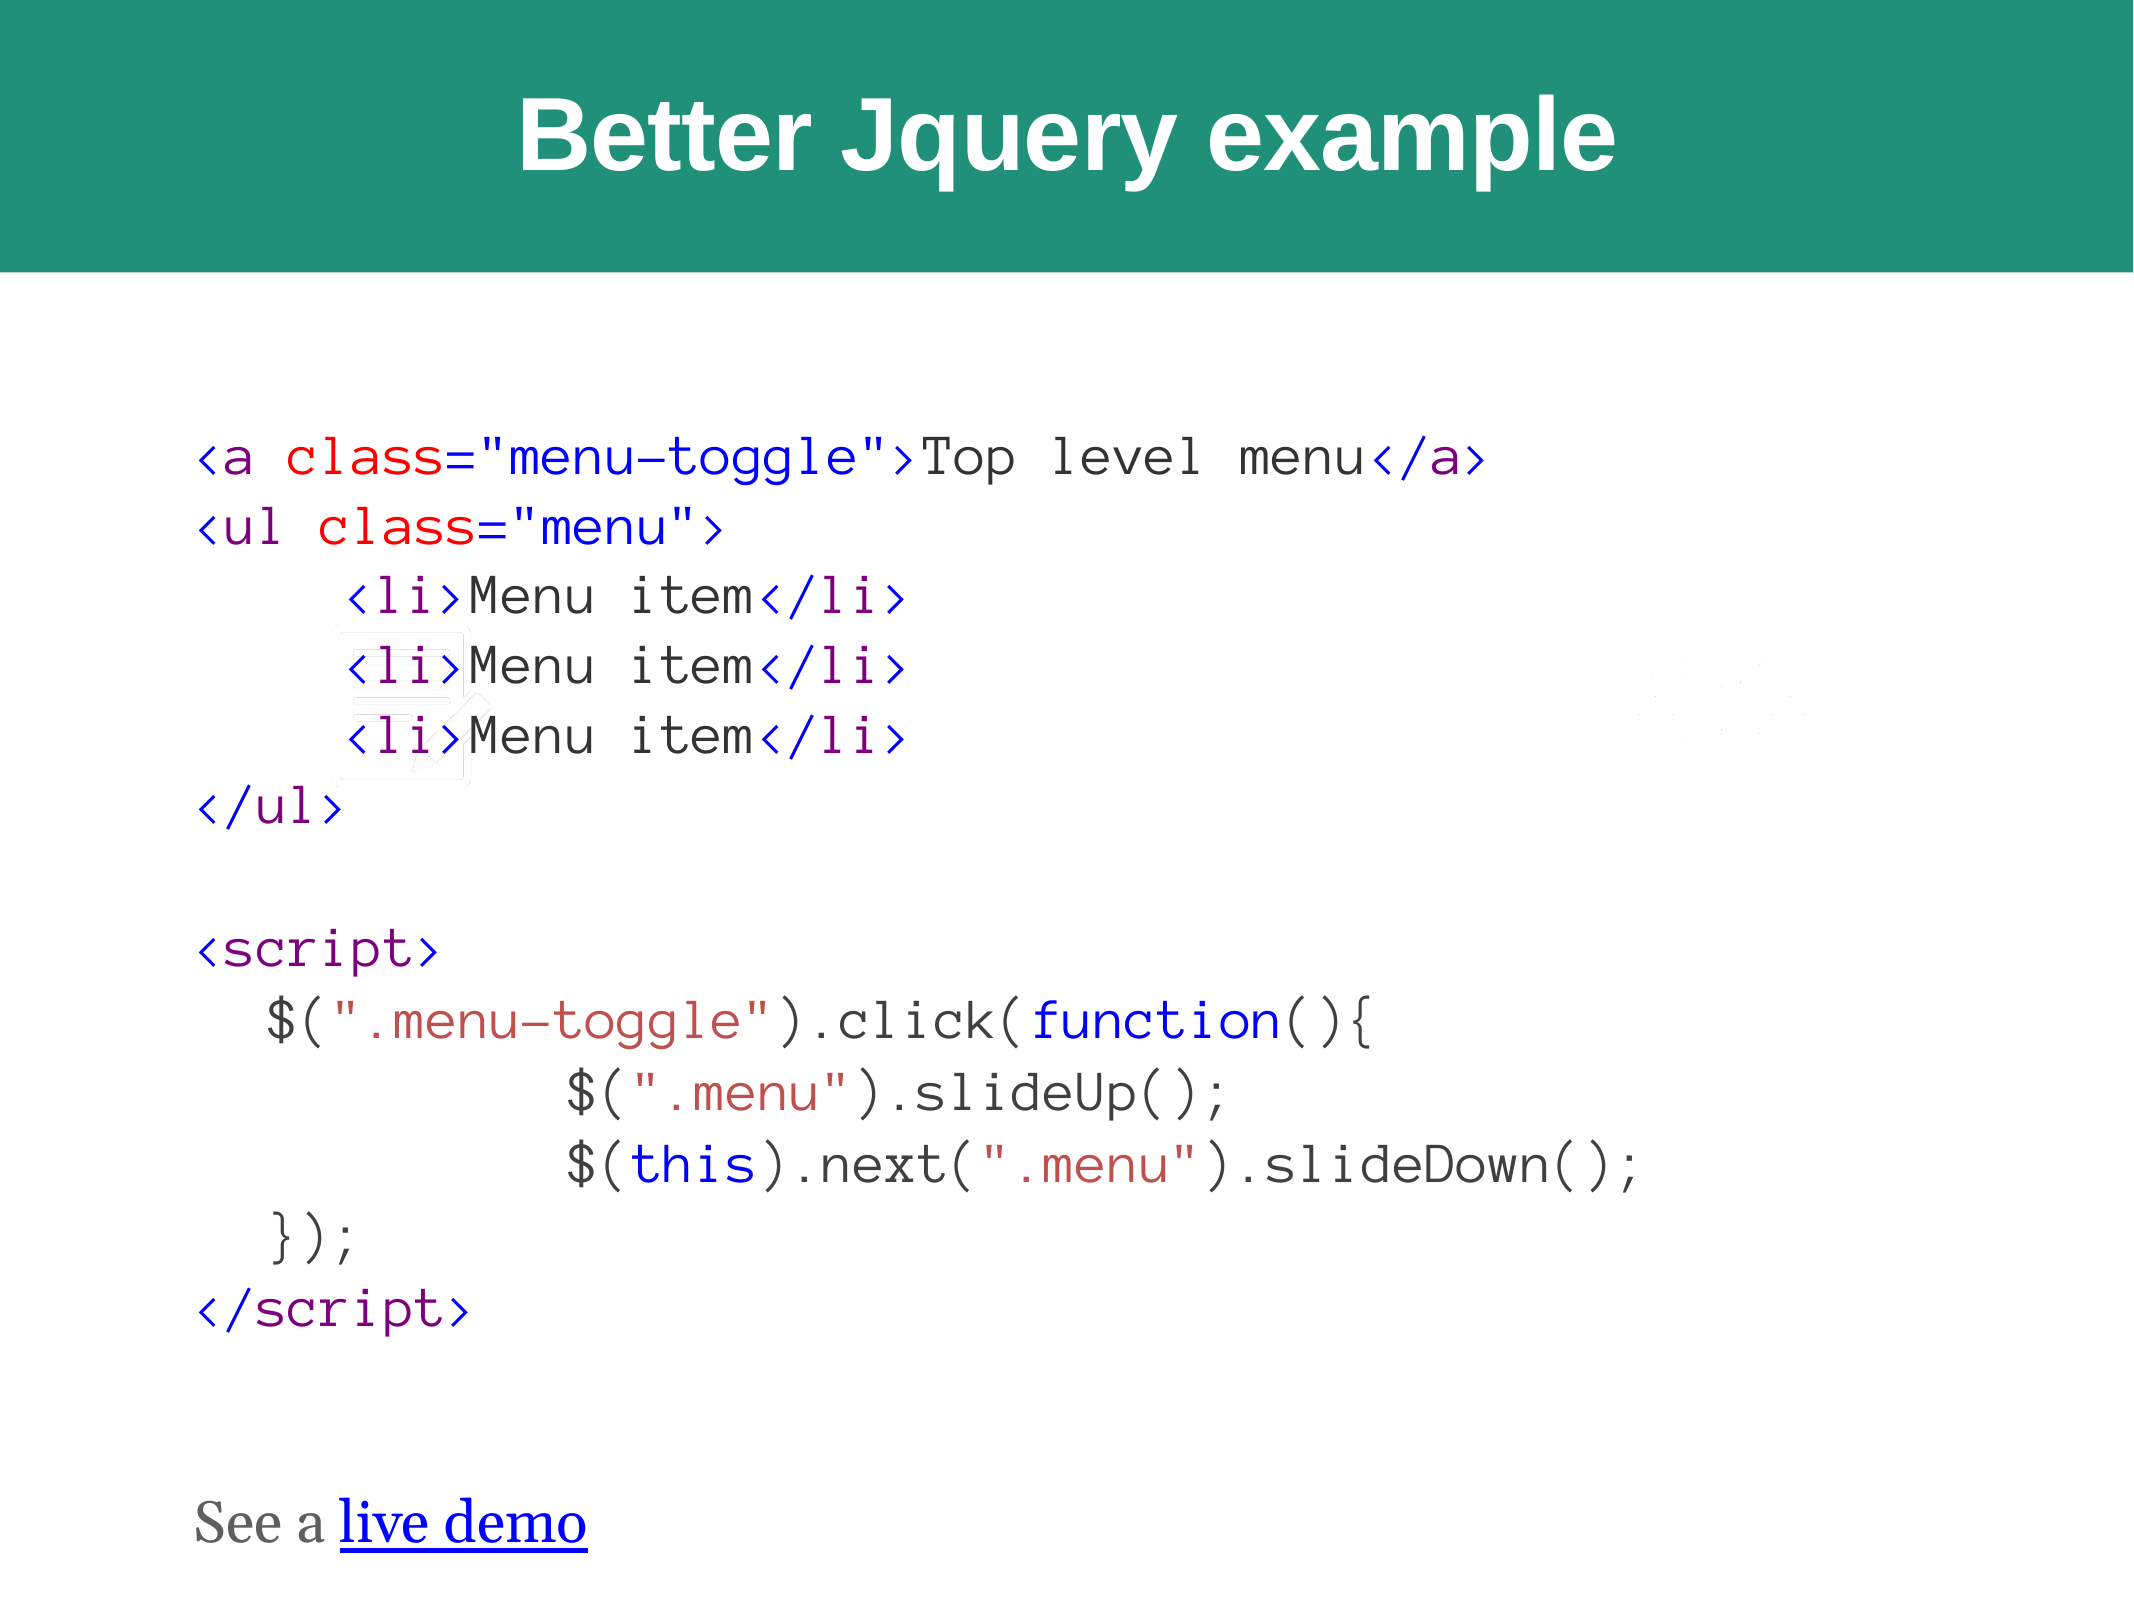

# Better Jquery example
<a class="menu-toggle">Top level menu</a>
<ul class="menu">
	<li>Menu item</li>
	<li>Menu item</li>
	<li>Menu item</li>
</ul>

<script>
$(".menu-toggle").click(function(){
		$(".menu").slideUp();
		$(this).next(".menu").slideDown();
});
</script>

See a live demo